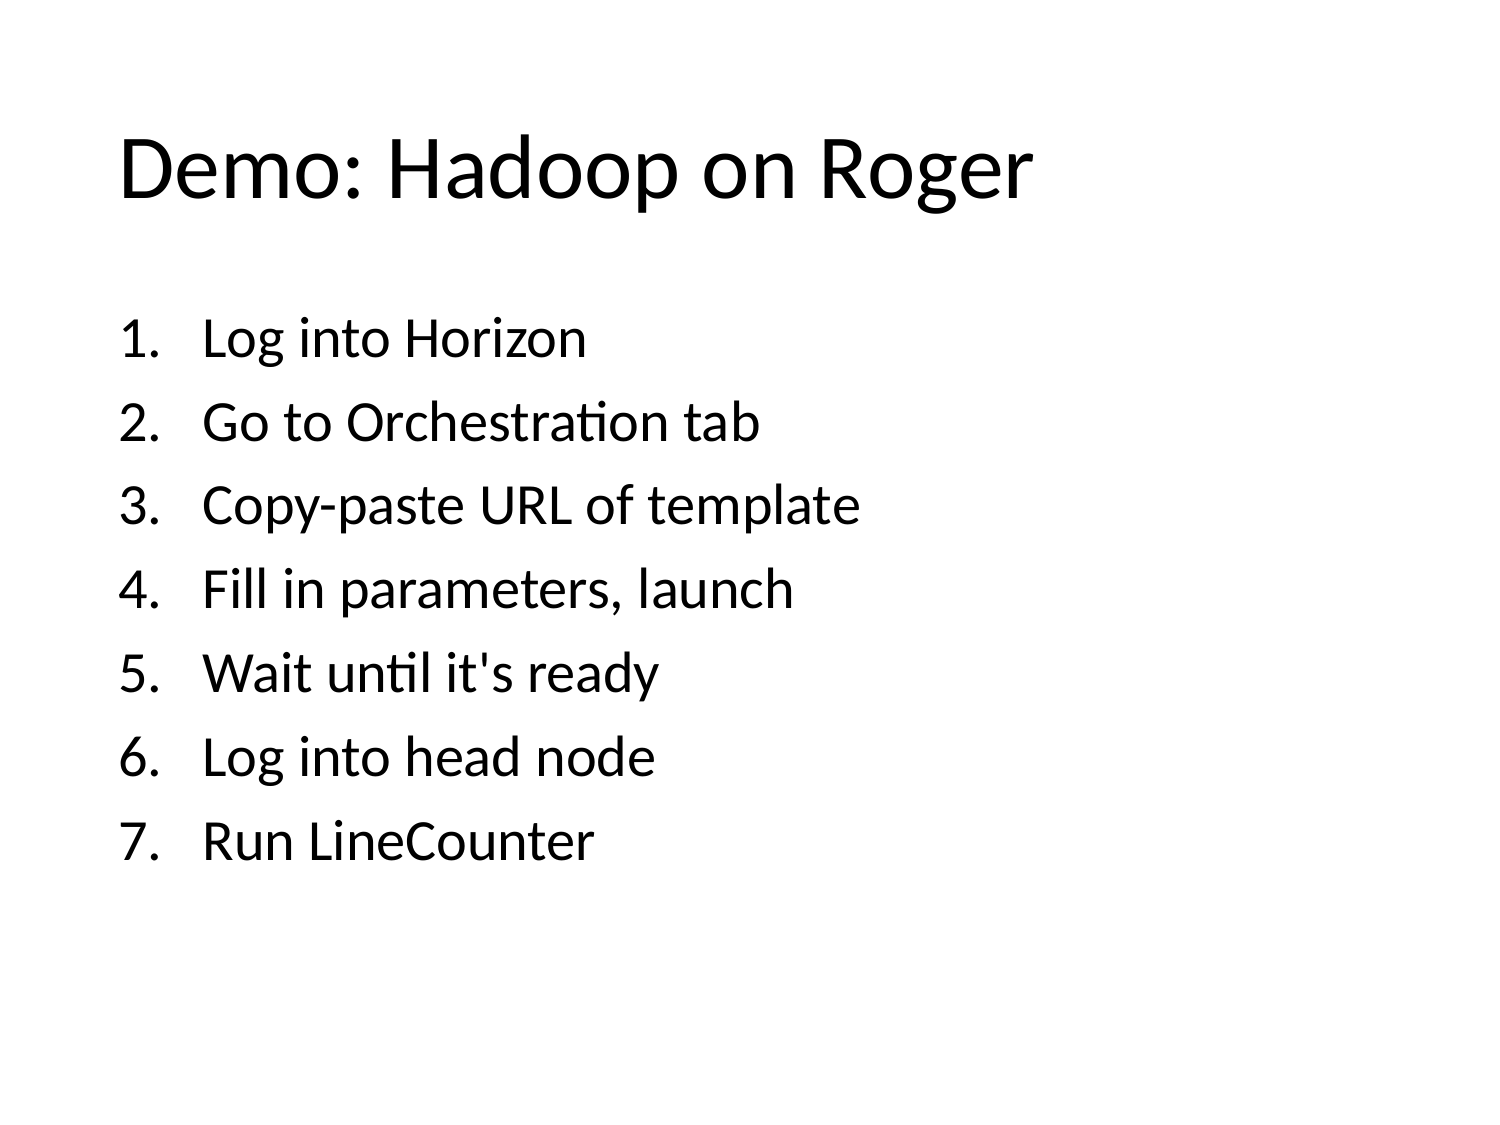

# Demo: Hadoop on Roger
Log into Horizon
Go to Orchestration tab
Copy-paste URL of template
Fill in parameters, launch
Wait until it's ready
Log into head node
Run LineCounter